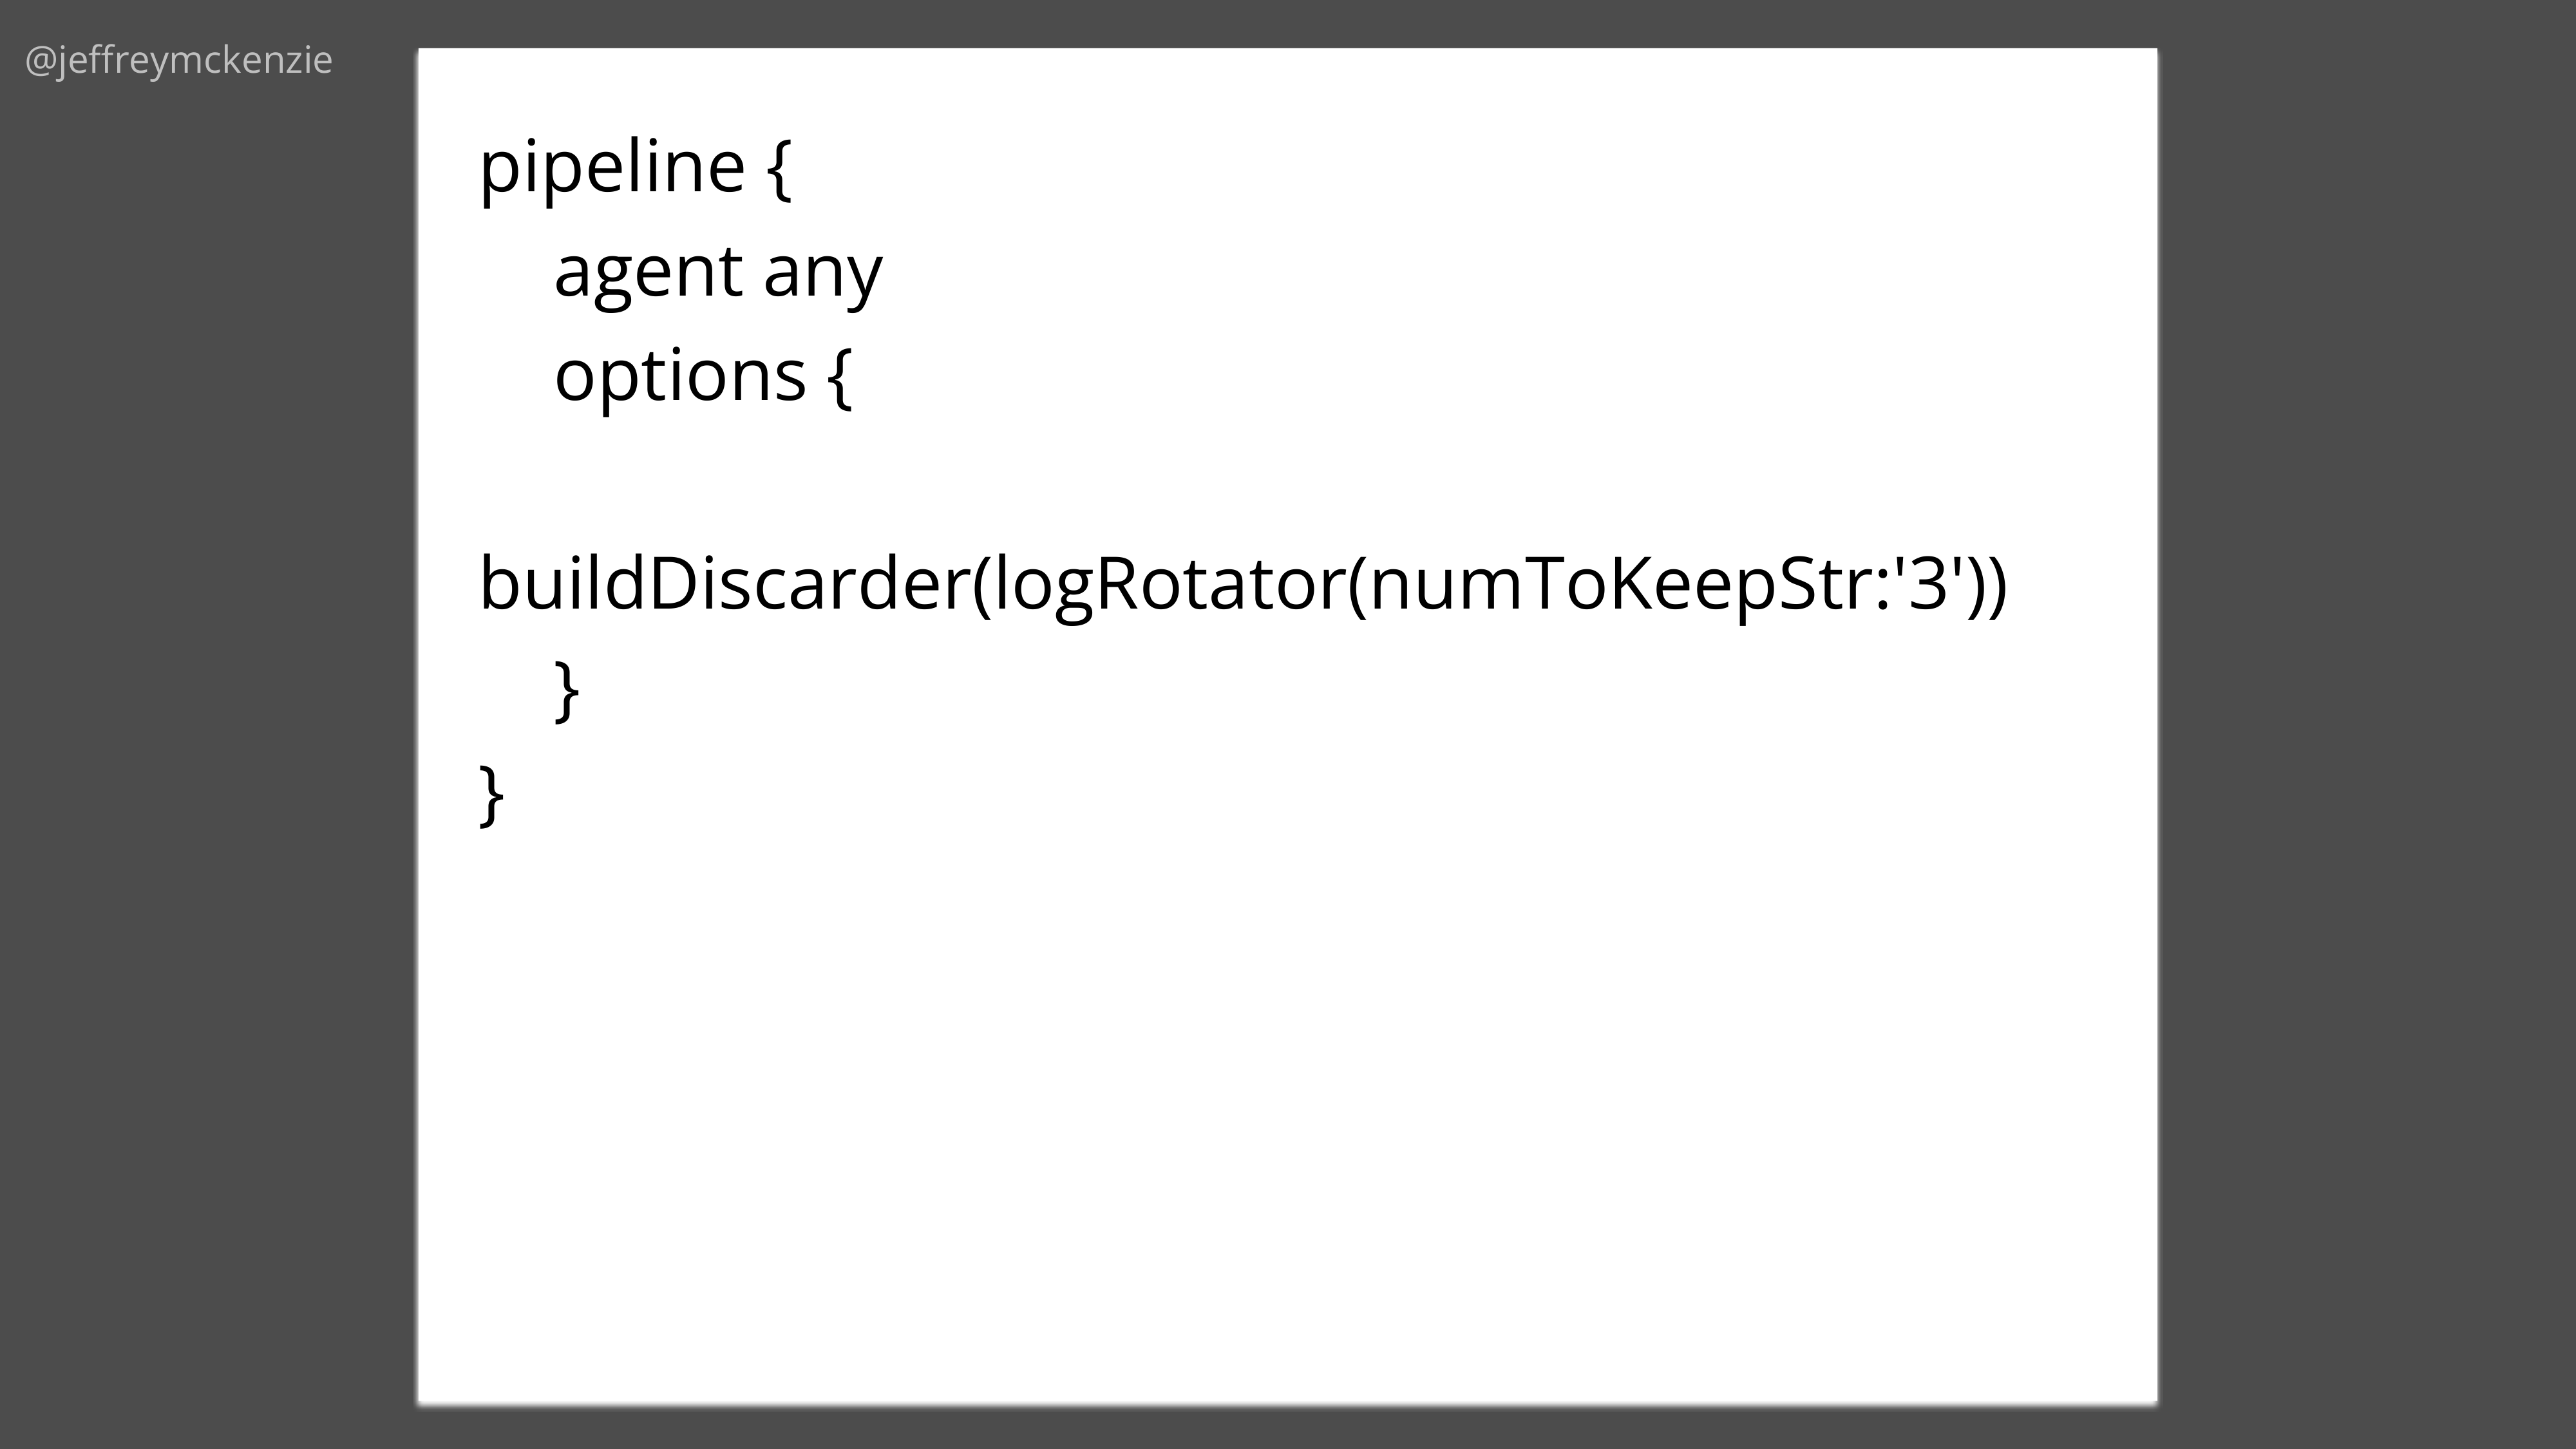

pipeline {
    agent any
    options {
        buildDiscarder(logRotator(numToKeepStr:'3'))
    }
}